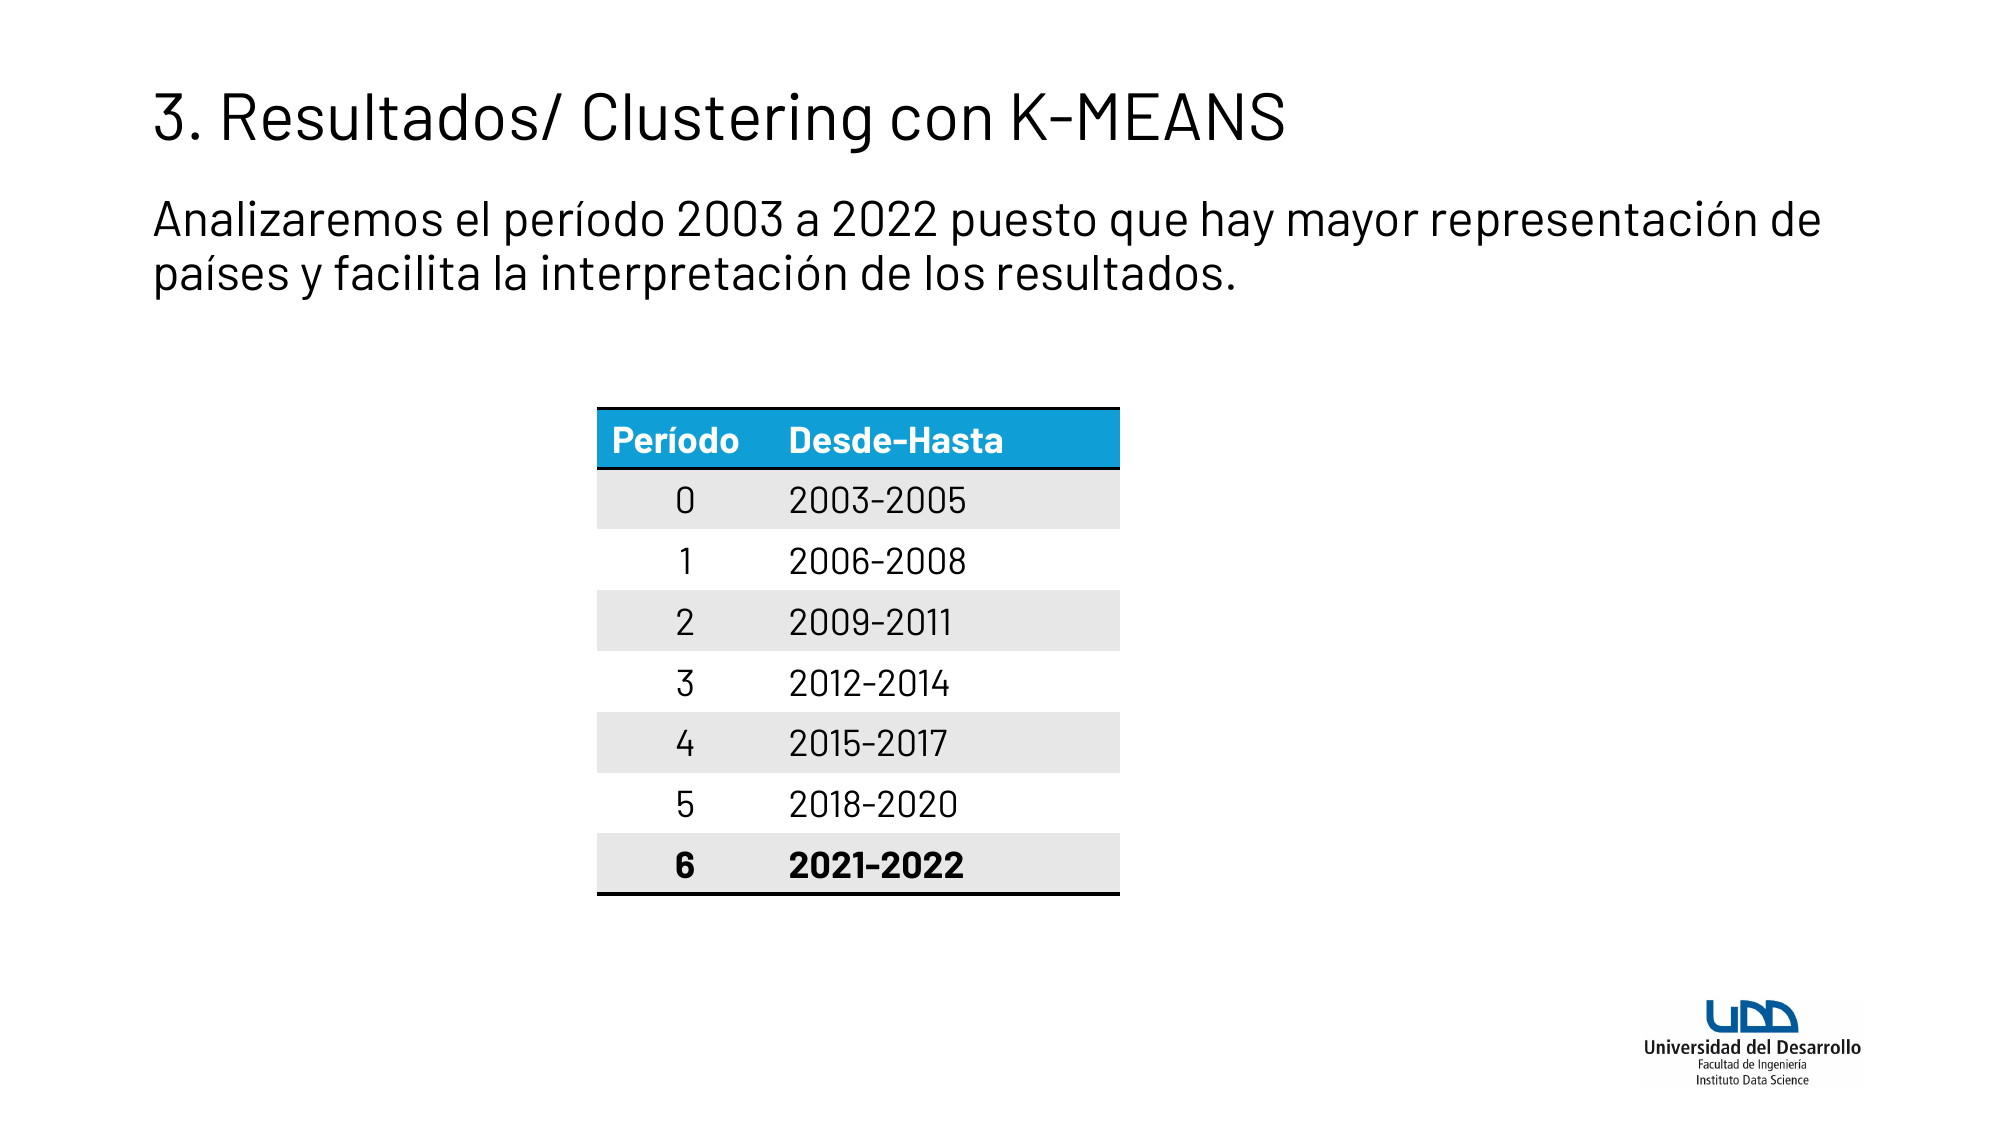

# 3. Resultados/ Clustering con K-MEANS
Analizaremos el período 2003 a 2022 puesto que hay mayor representación de países y facilita la interpretación de los resultados.
| Período | Desde-Hasta |
| --- | --- |
| 0 | 2003-2005 |
| 1 | 2006-2008 |
| 2 | 2009-2011 |
| 3 | 2012-2014 |
| 4 | 2015-2017 |
| 5 | 2018-2020 |
| 6 | 2021-2022 |